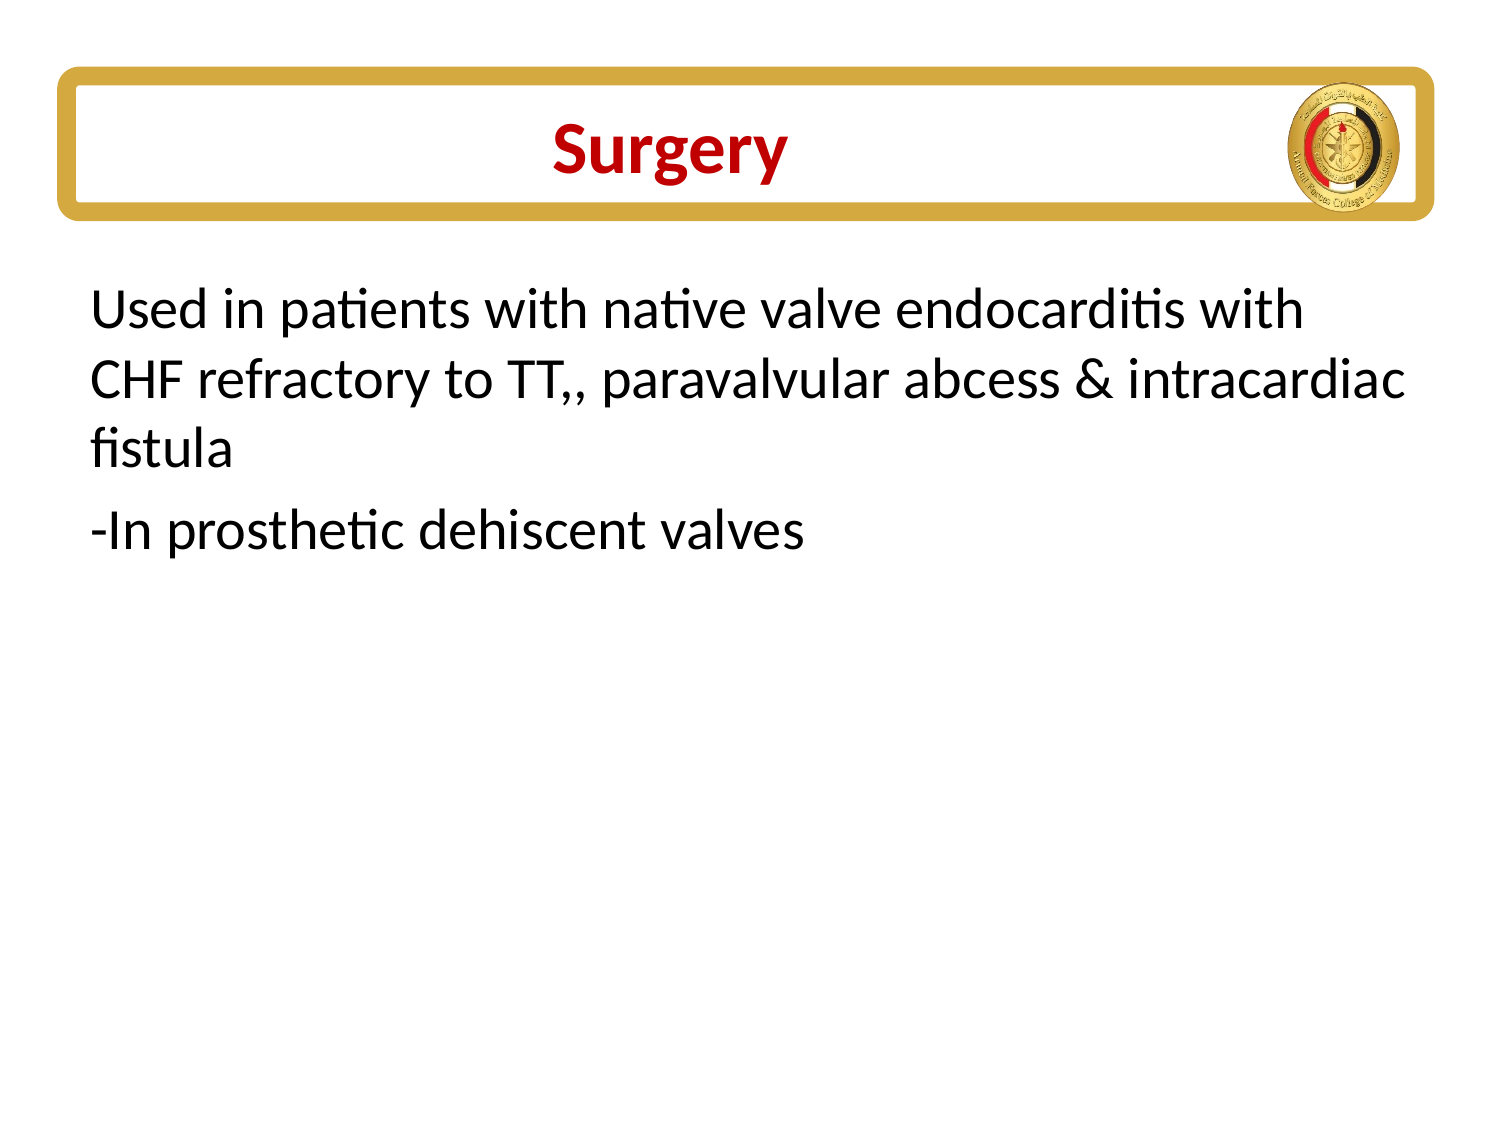

# Surgery
Used in patients with native valve endocarditis with CHF refractory to TT,, paravalvular abcess & intracardiac fistula
-In prosthetic dehiscent valves